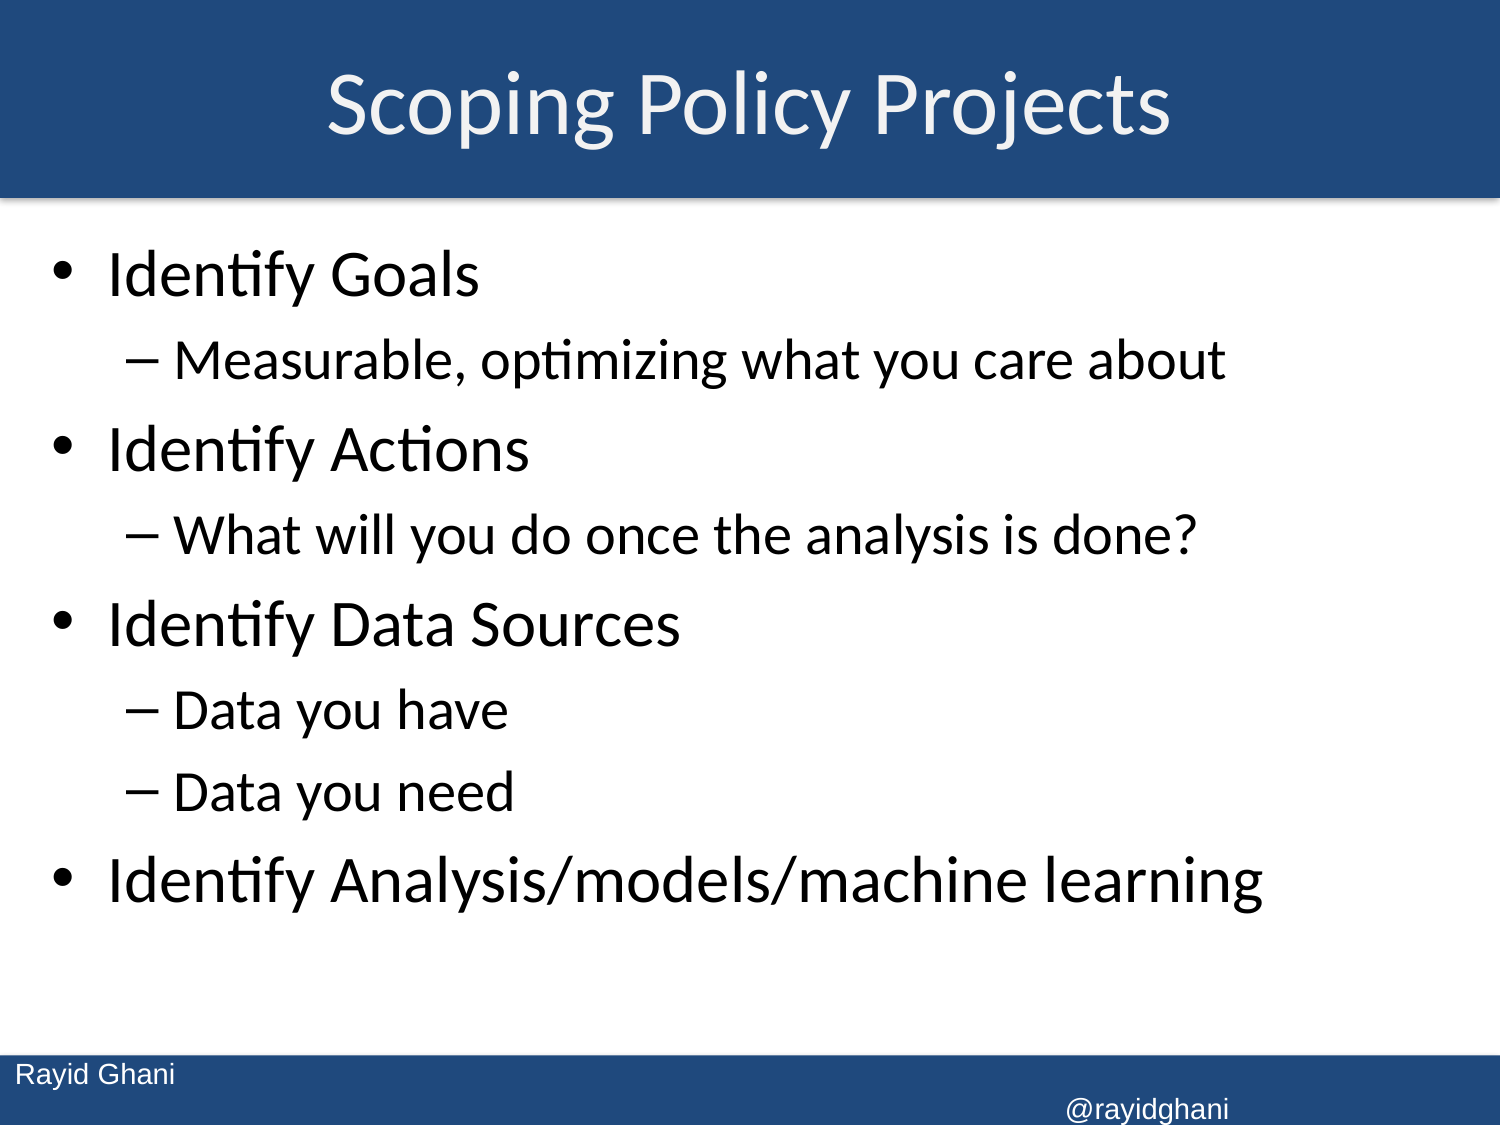

# Scoping Policy Projects
Identify Goals
Measurable, optimizing what you care about
Identify Actions
What will you do once the analysis is done?
Identify Data Sources
Data you have
Data you need
Identify Analysis/models/machine learning